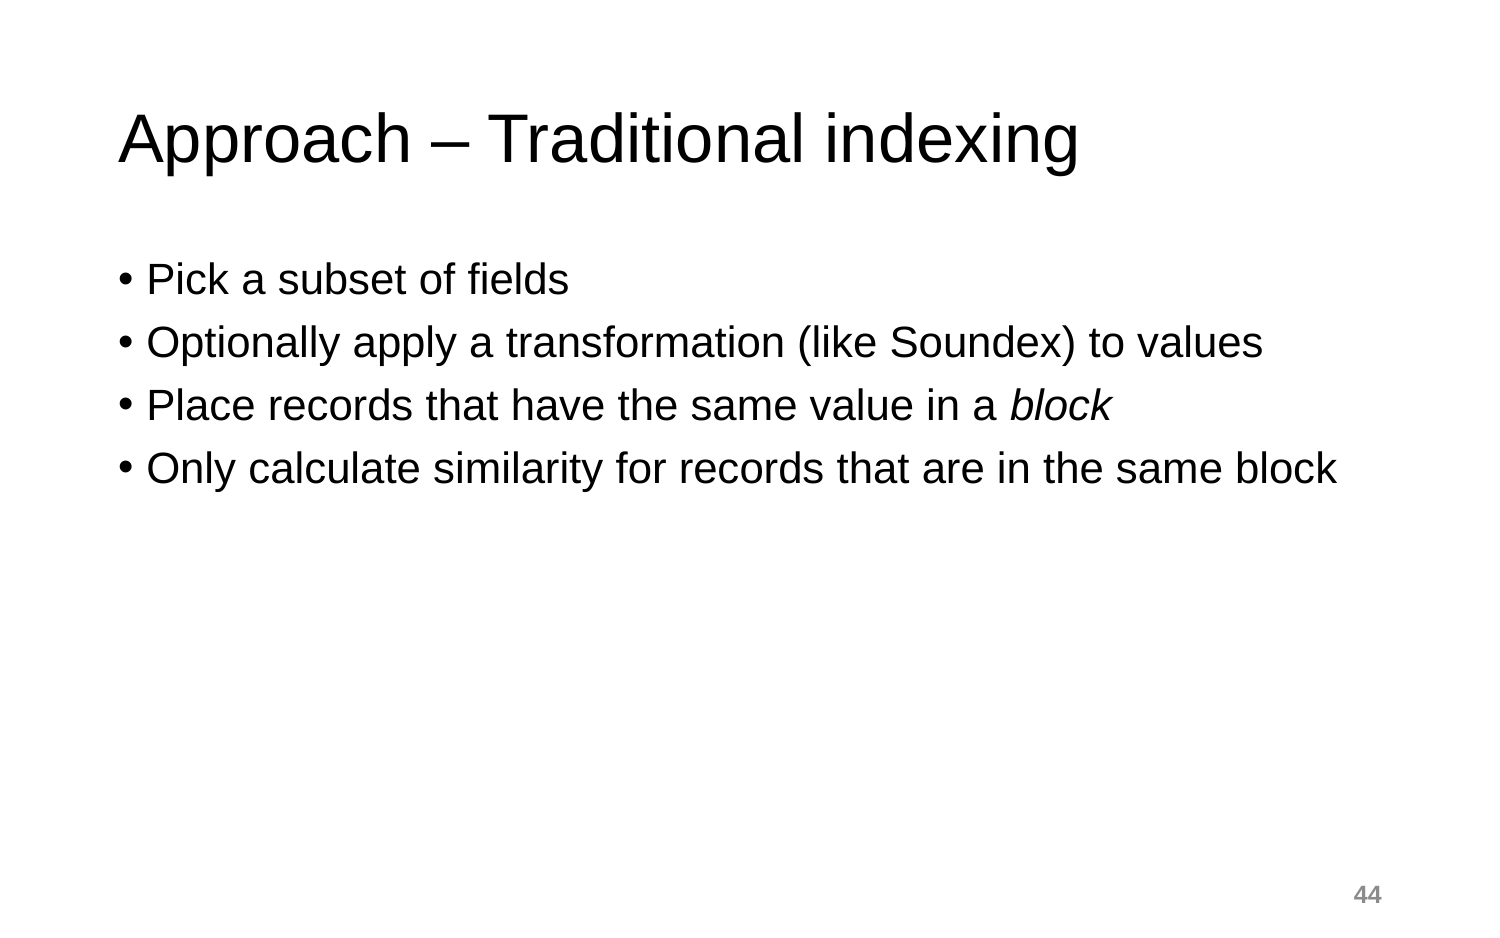

# Approach – Traditional indexing
Pick a subset of fields
Optionally apply a transformation (like Soundex) to values
Place records that have the same value in a block
Only calculate similarity for records that are in the same block
44